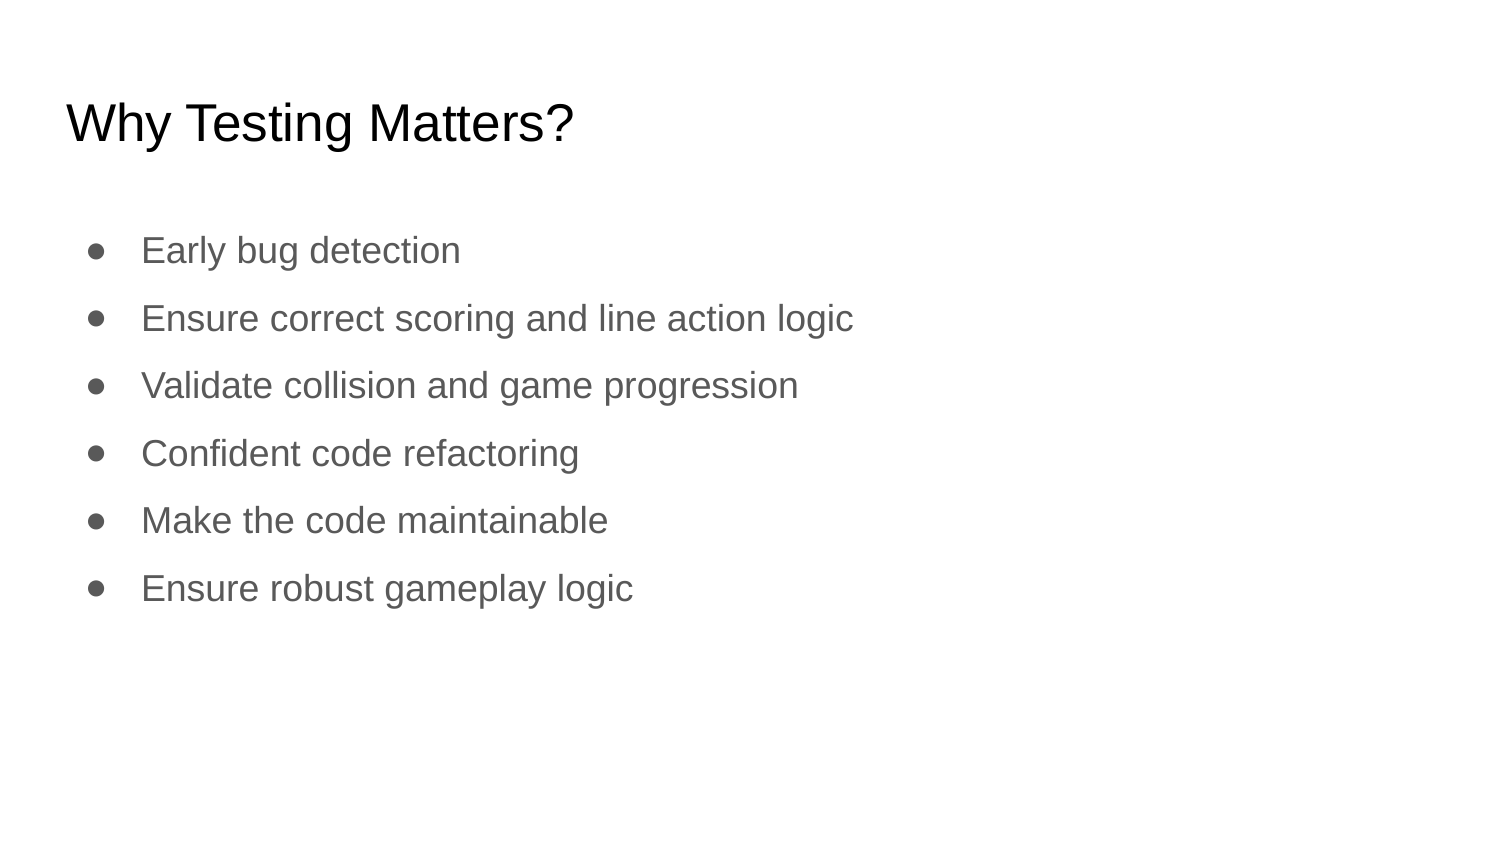

# Why Testing Matters?
Early bug detection
Ensure correct scoring and line action logic
Validate collision and game progression
Confident code refactoring
Make the code maintainable
Ensure robust gameplay logic